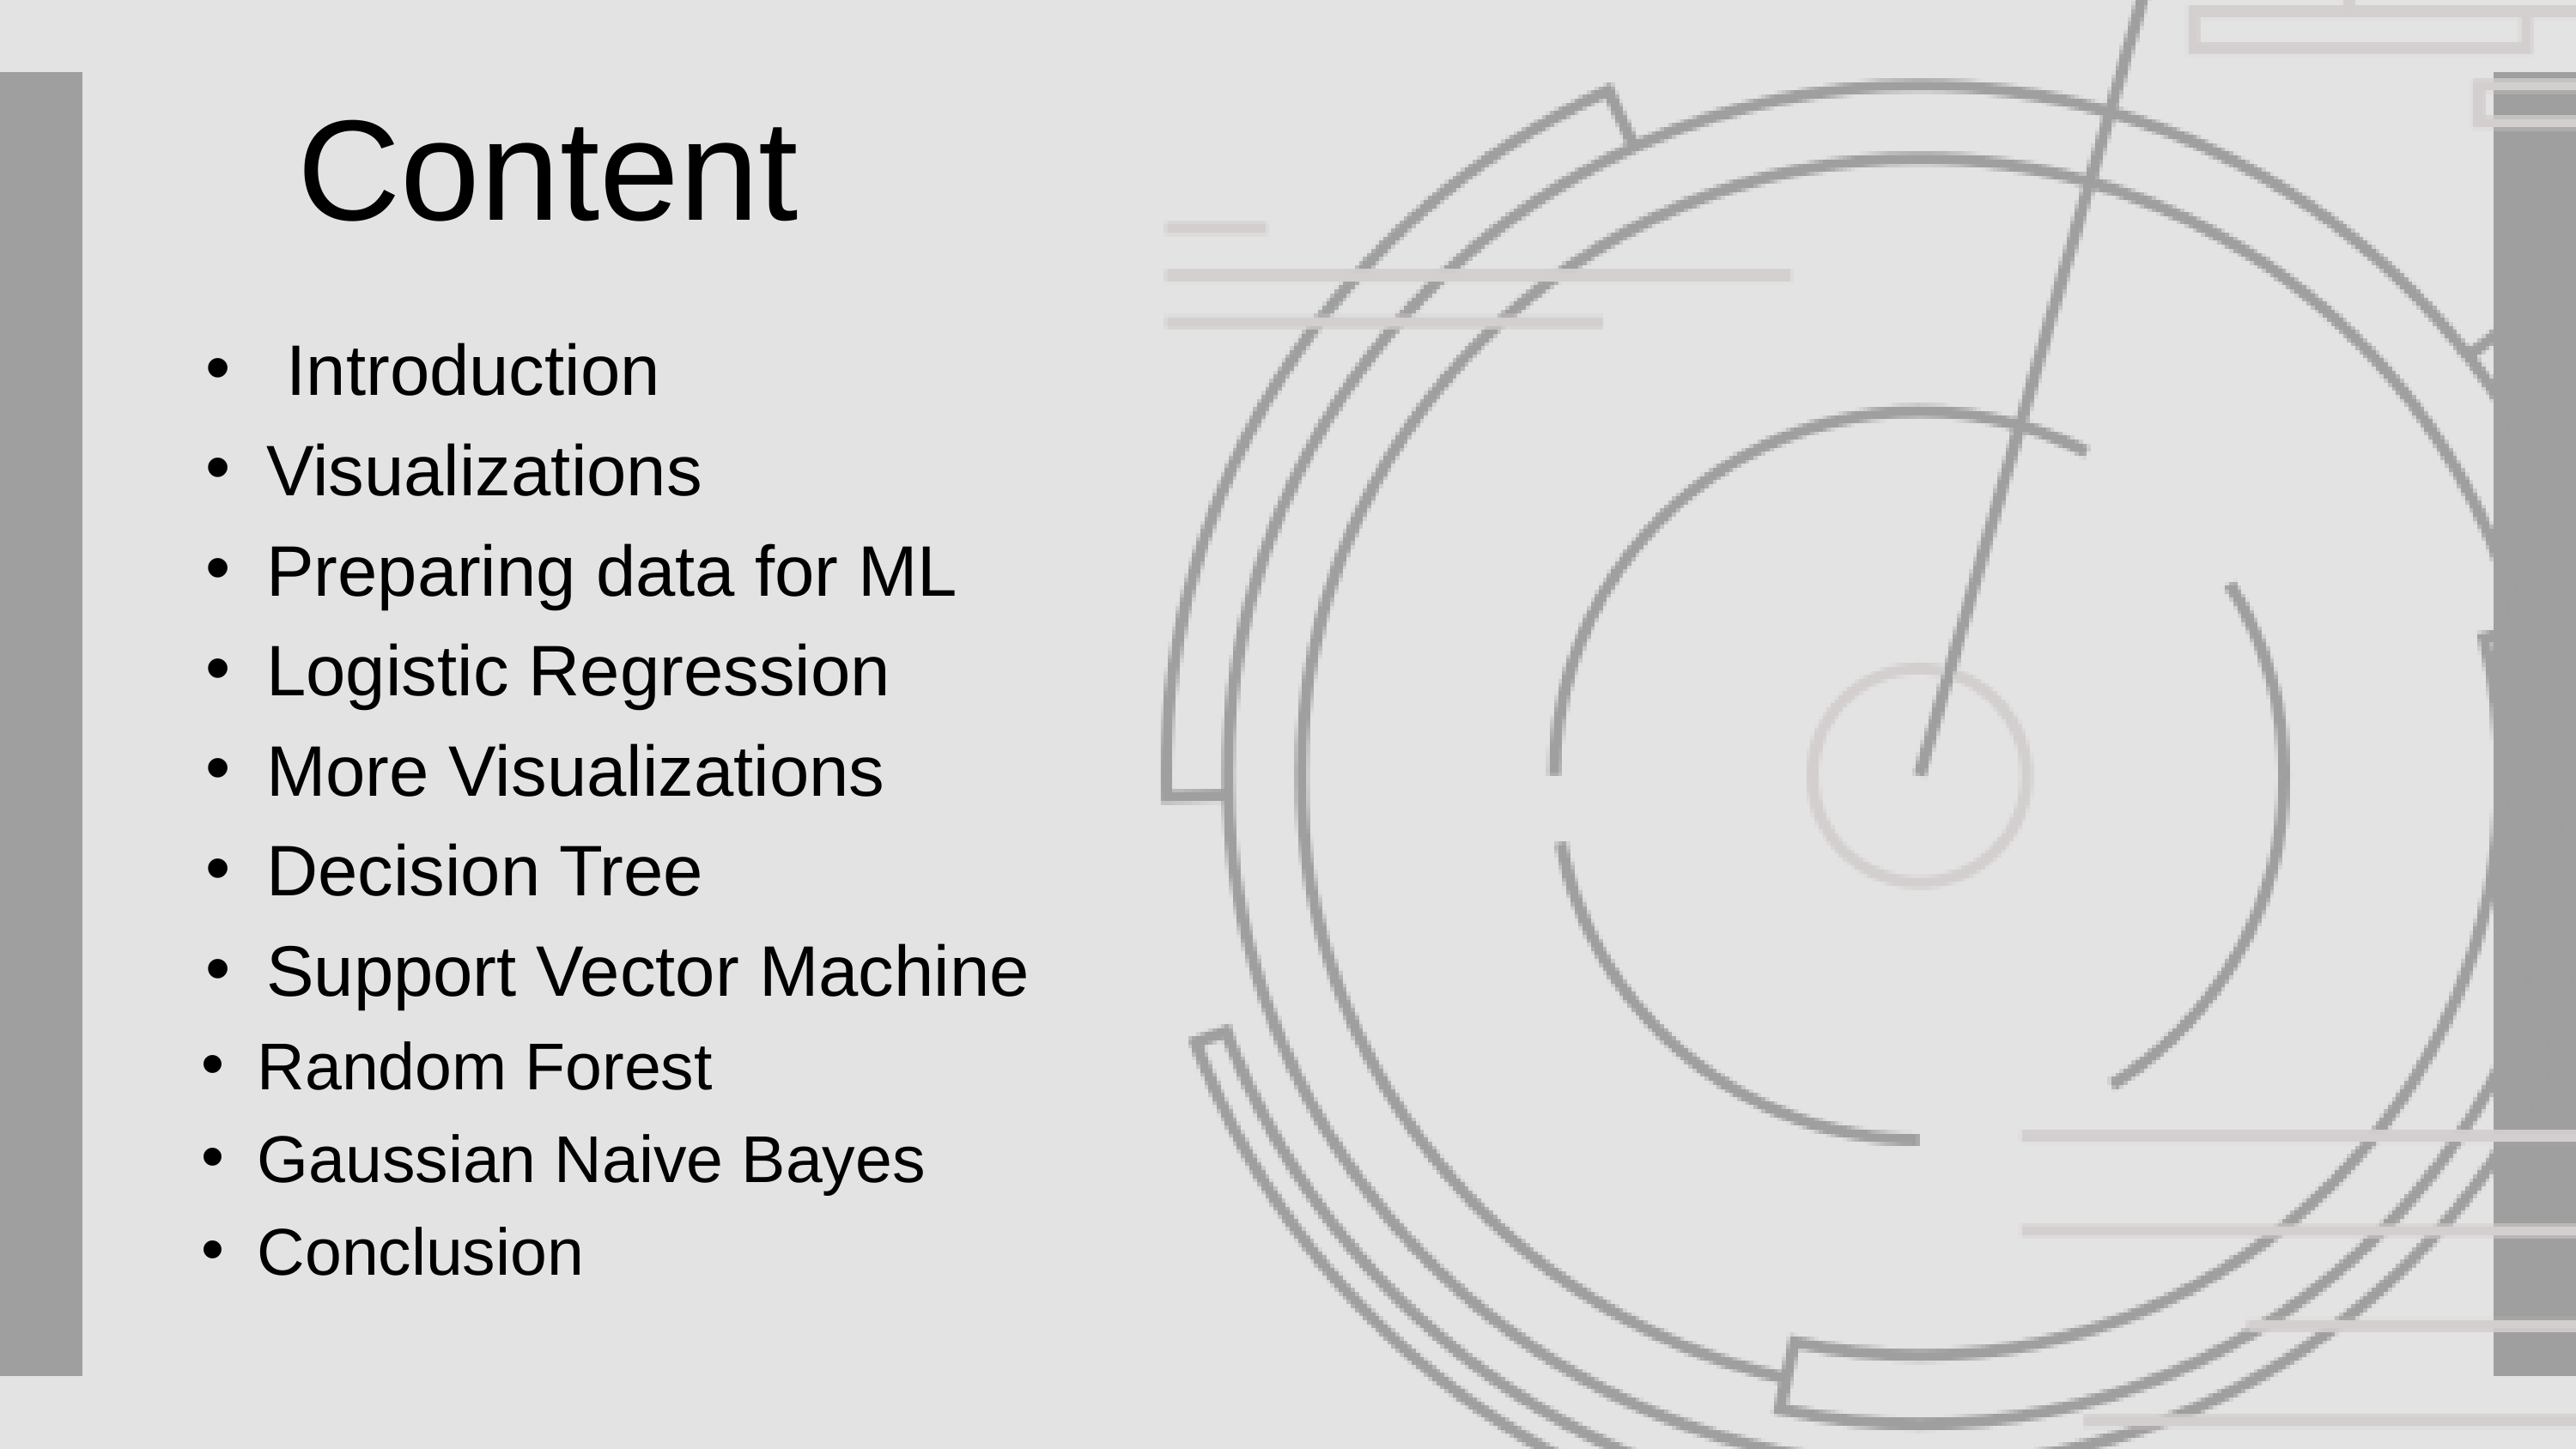

Content

 Introduction
Visualizations
Preparing data for ML
Logistic Regression
More Visualizations
Decision Tree
Support Vector Machine
Random Forest
Gaussian Naive Bayes
Conclusion